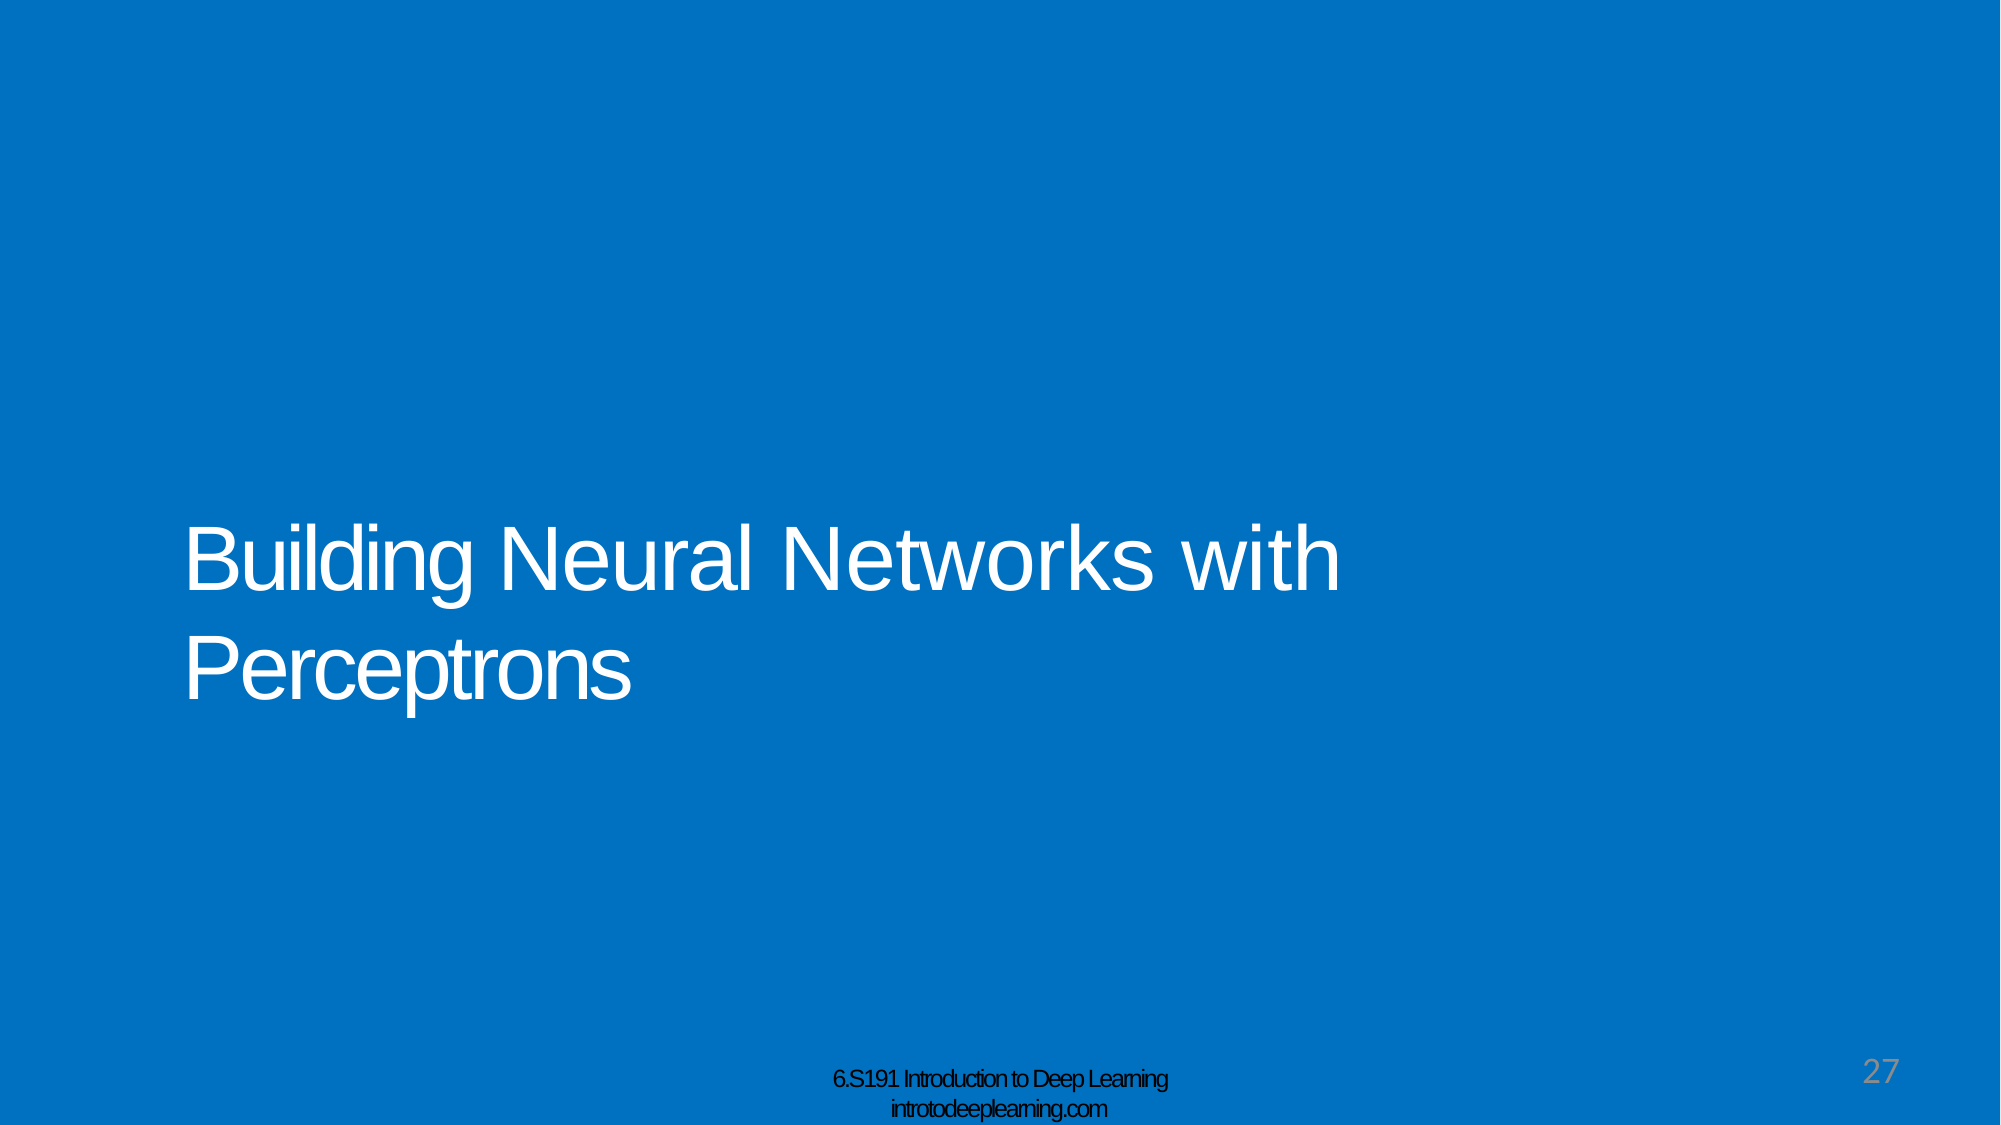

# Building Neural Networks with Perceptrons
27
6.S191 Introduction to Deep Learning introtodeeplearning.com